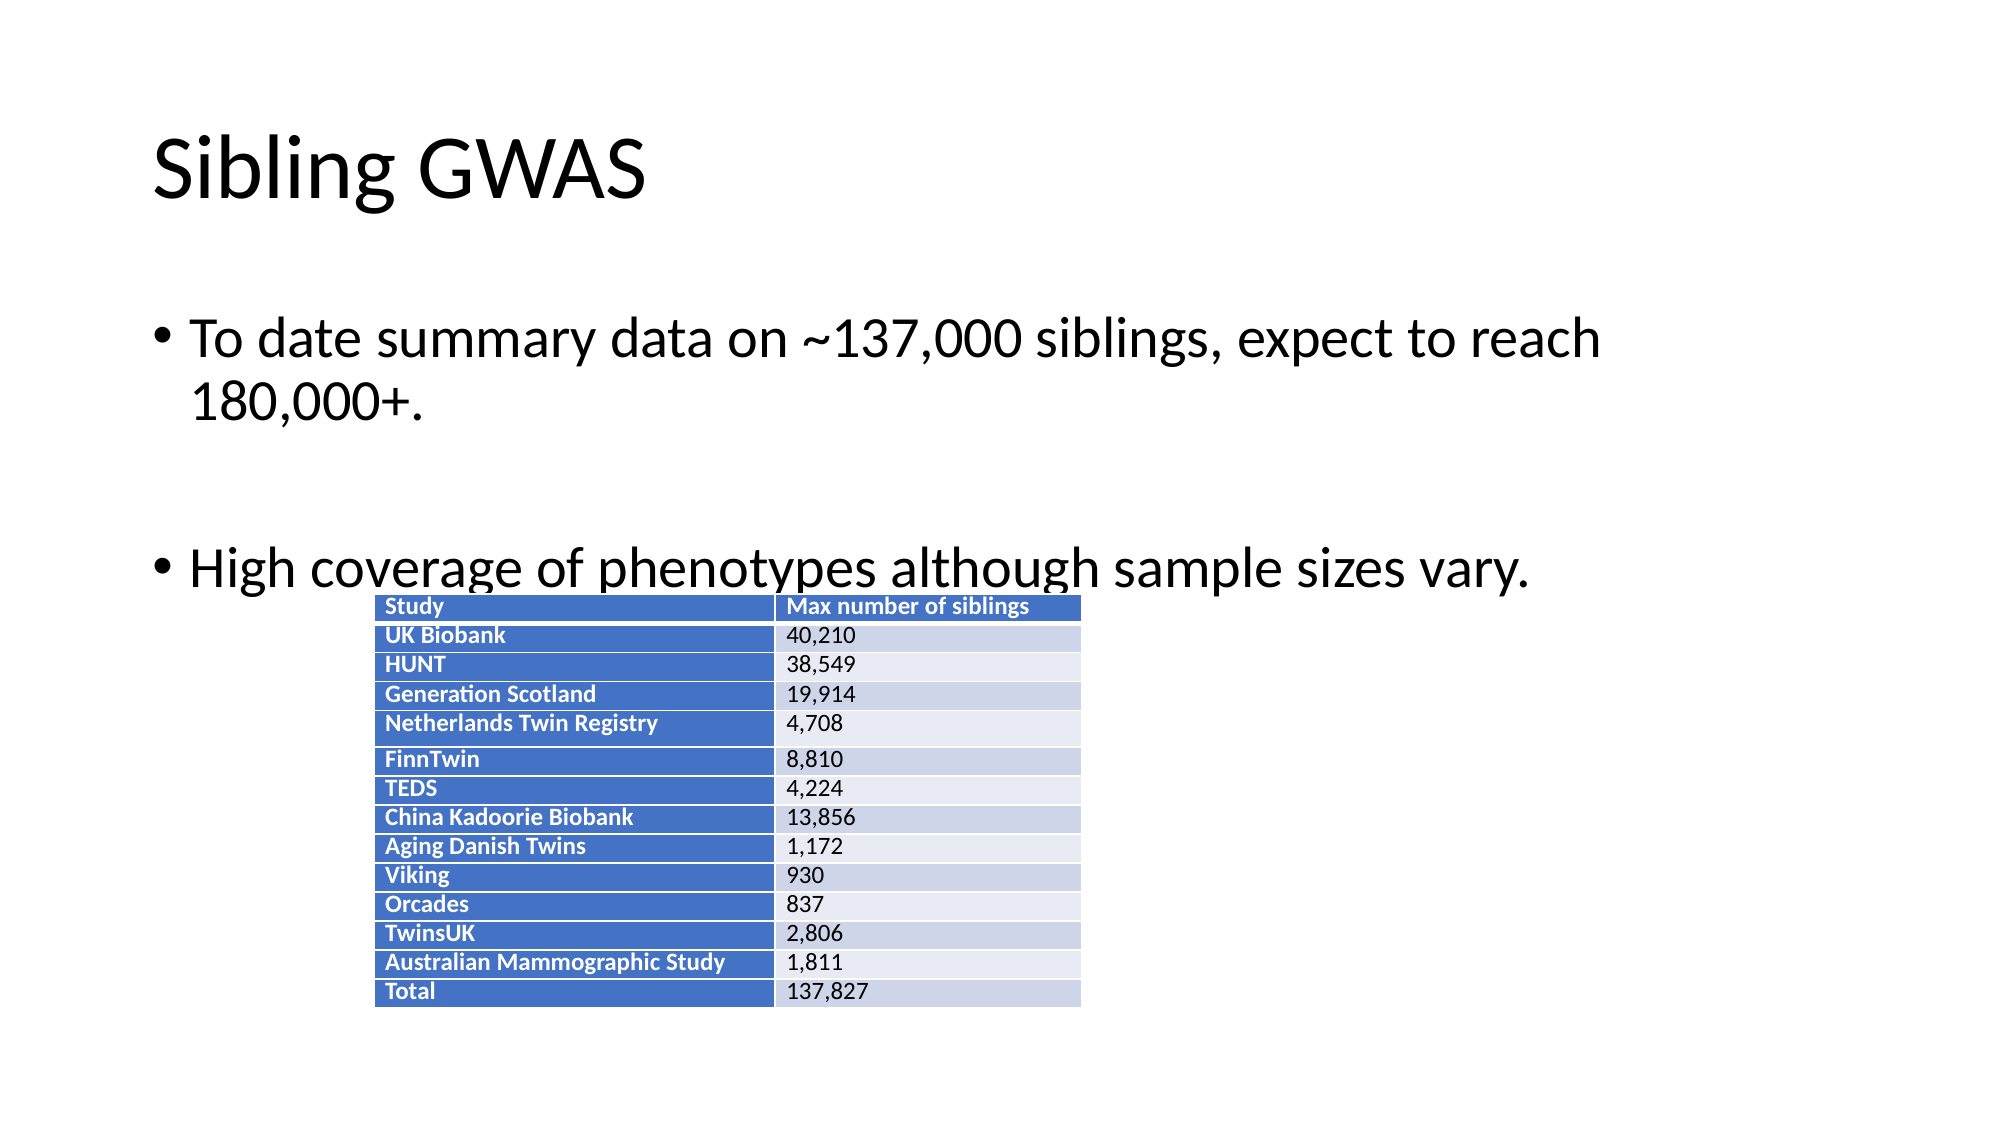

# Sibling GWAS
To date summary data on ~137,000 siblings, expect to reach 180,000+.

High coverage of phenotypes although sample sizes vary.
| Study | Max number of siblings |
| --- | --- |
| UK Biobank | 40,210 |
| HUNT | 38,549 |
| Generation Scotland | 19,914 |
| Netherlands Twin Registry | 4,708 |
| FinnTwin | 8,810 |
| TEDS | 4,224 |
| China Kadoorie Biobank | 13,856 |
| Aging Danish Twins | 1,172 |
| Viking | 930 |
| Orcades | 837 |
| TwinsUK | 2,806 |
| Australian Mammographic Study | 1,811 |
| Total | 137,827 |